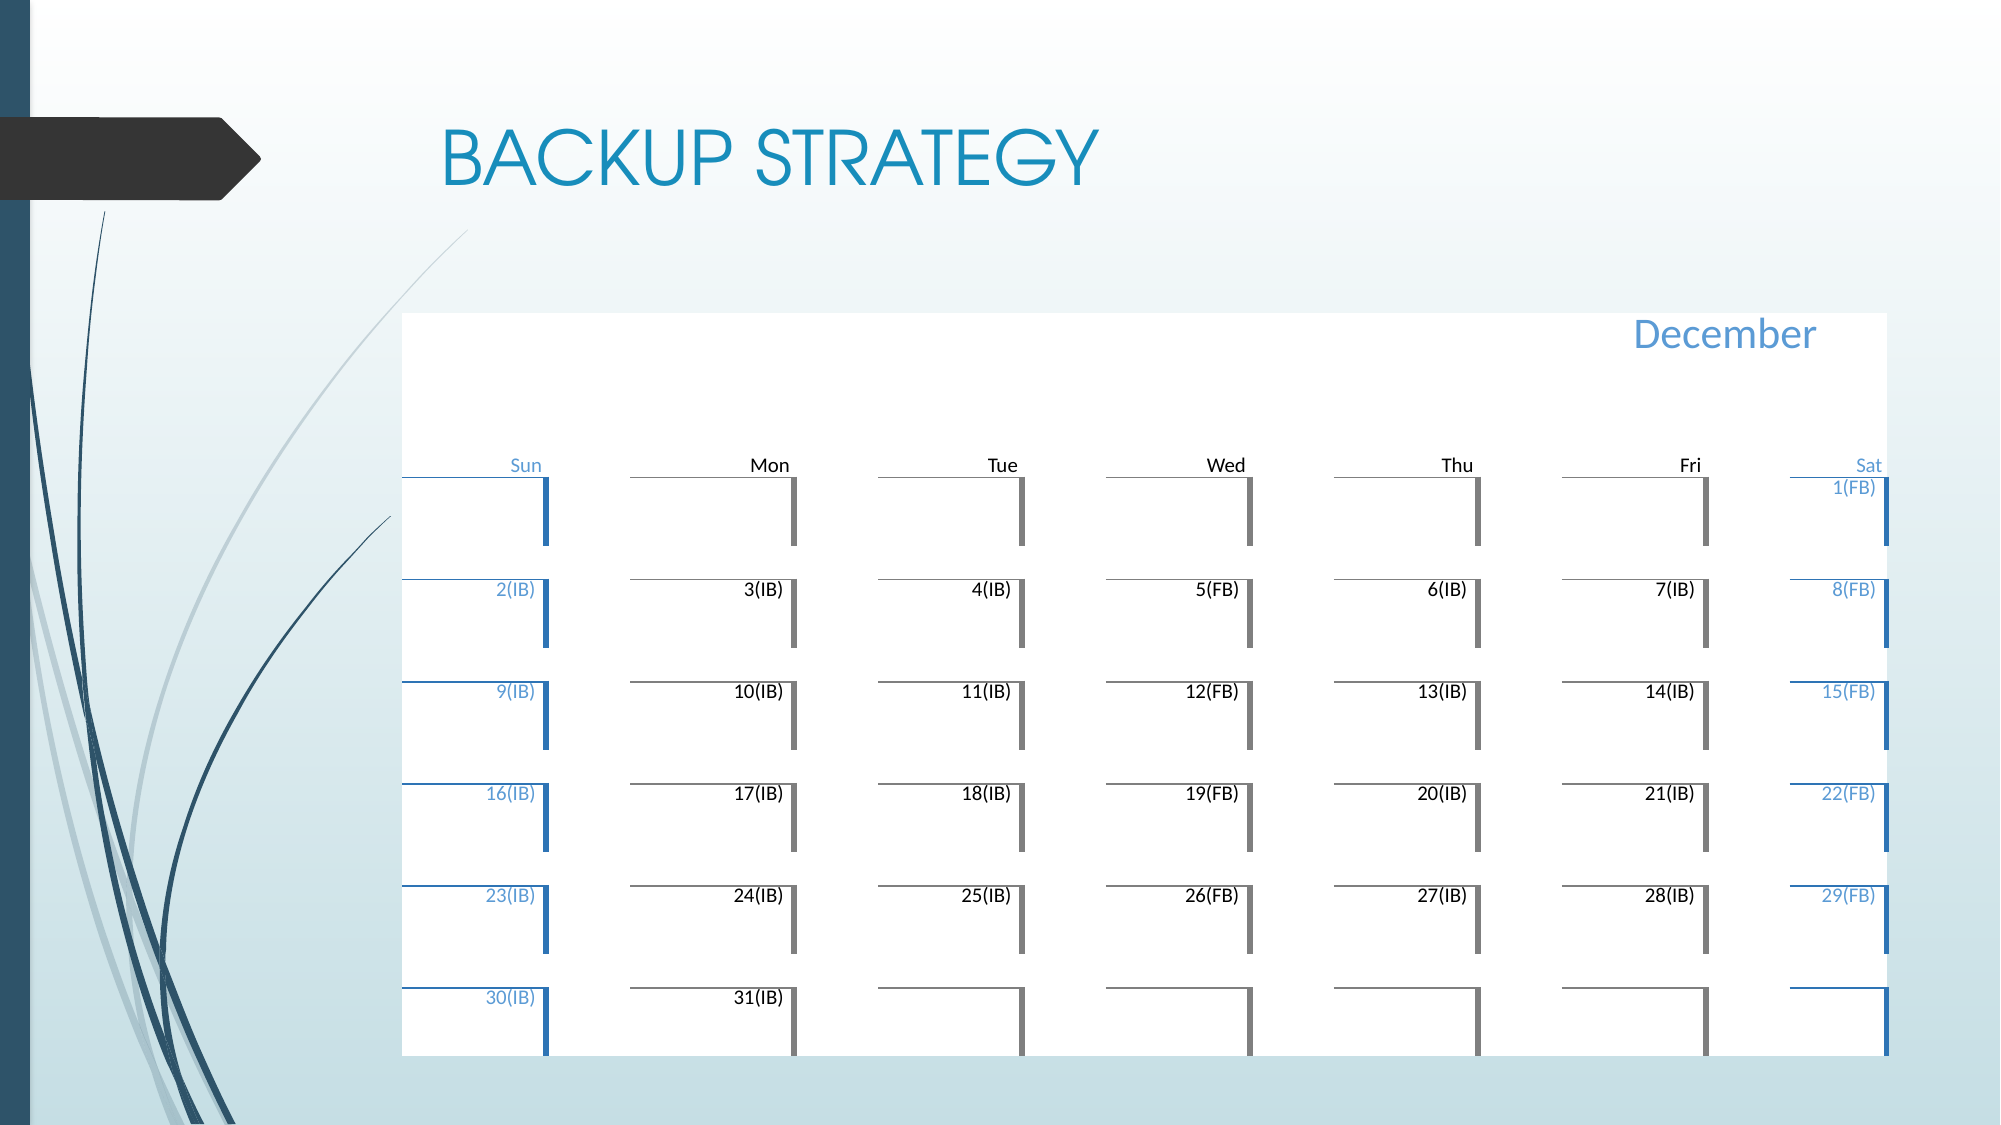

# BACKUP STRATEGY
| December |  |  |  |  |  |  |  |  |  |  |  |  |  |
| --- | --- | --- | --- | --- | --- | --- | --- | --- | --- | --- | --- | --- | --- |
| Sun |  | Mon |  | Tue |  | Wed |  | Thu |  | Fri |  | Sat |  |
|  |  |  |  |  |  |  |  |  |  |  |  | 1(FB) |  |
|  |  |  |  |  |  |  |  |  |  |  |  |  |  |
| 2(IB) |  | 3(IB) |  | 4(IB) |  | 5(FB) |  | 6(IB) |  | 7(IB) |  | 8(FB) |  |
|  |  |  |  |  |  |  |  |  |  |  |  |  |  |
| 9(IB) |  | 10(IB) |  | 11(IB) |  | 12(FB) |  | 13(IB) |  | 14(IB) |  | 15(FB) |  |
|  |  |  |  |  |  |  |  |  |  |  |  |  |  |
| 16(IB) |  | 17(IB) |  | 18(IB) |  | 19(FB) |  | 20(IB) |  | 21(IB) |  | 22(FB) |  |
|  |  |  |  |  |  |  |  |  |  |  |  |  |  |
| 23(IB) |  | 24(IB) |  | 25(IB) |  | 26(FB) |  | 27(IB) |  | 28(IB) |  | 29(FB) |  |
|  |  |  |  |  |  |  |  |  |  |  |  |  |  |
| 30(IB) |  | 31(IB) |  |  |  |  |  |  |  |  |  |  |  |